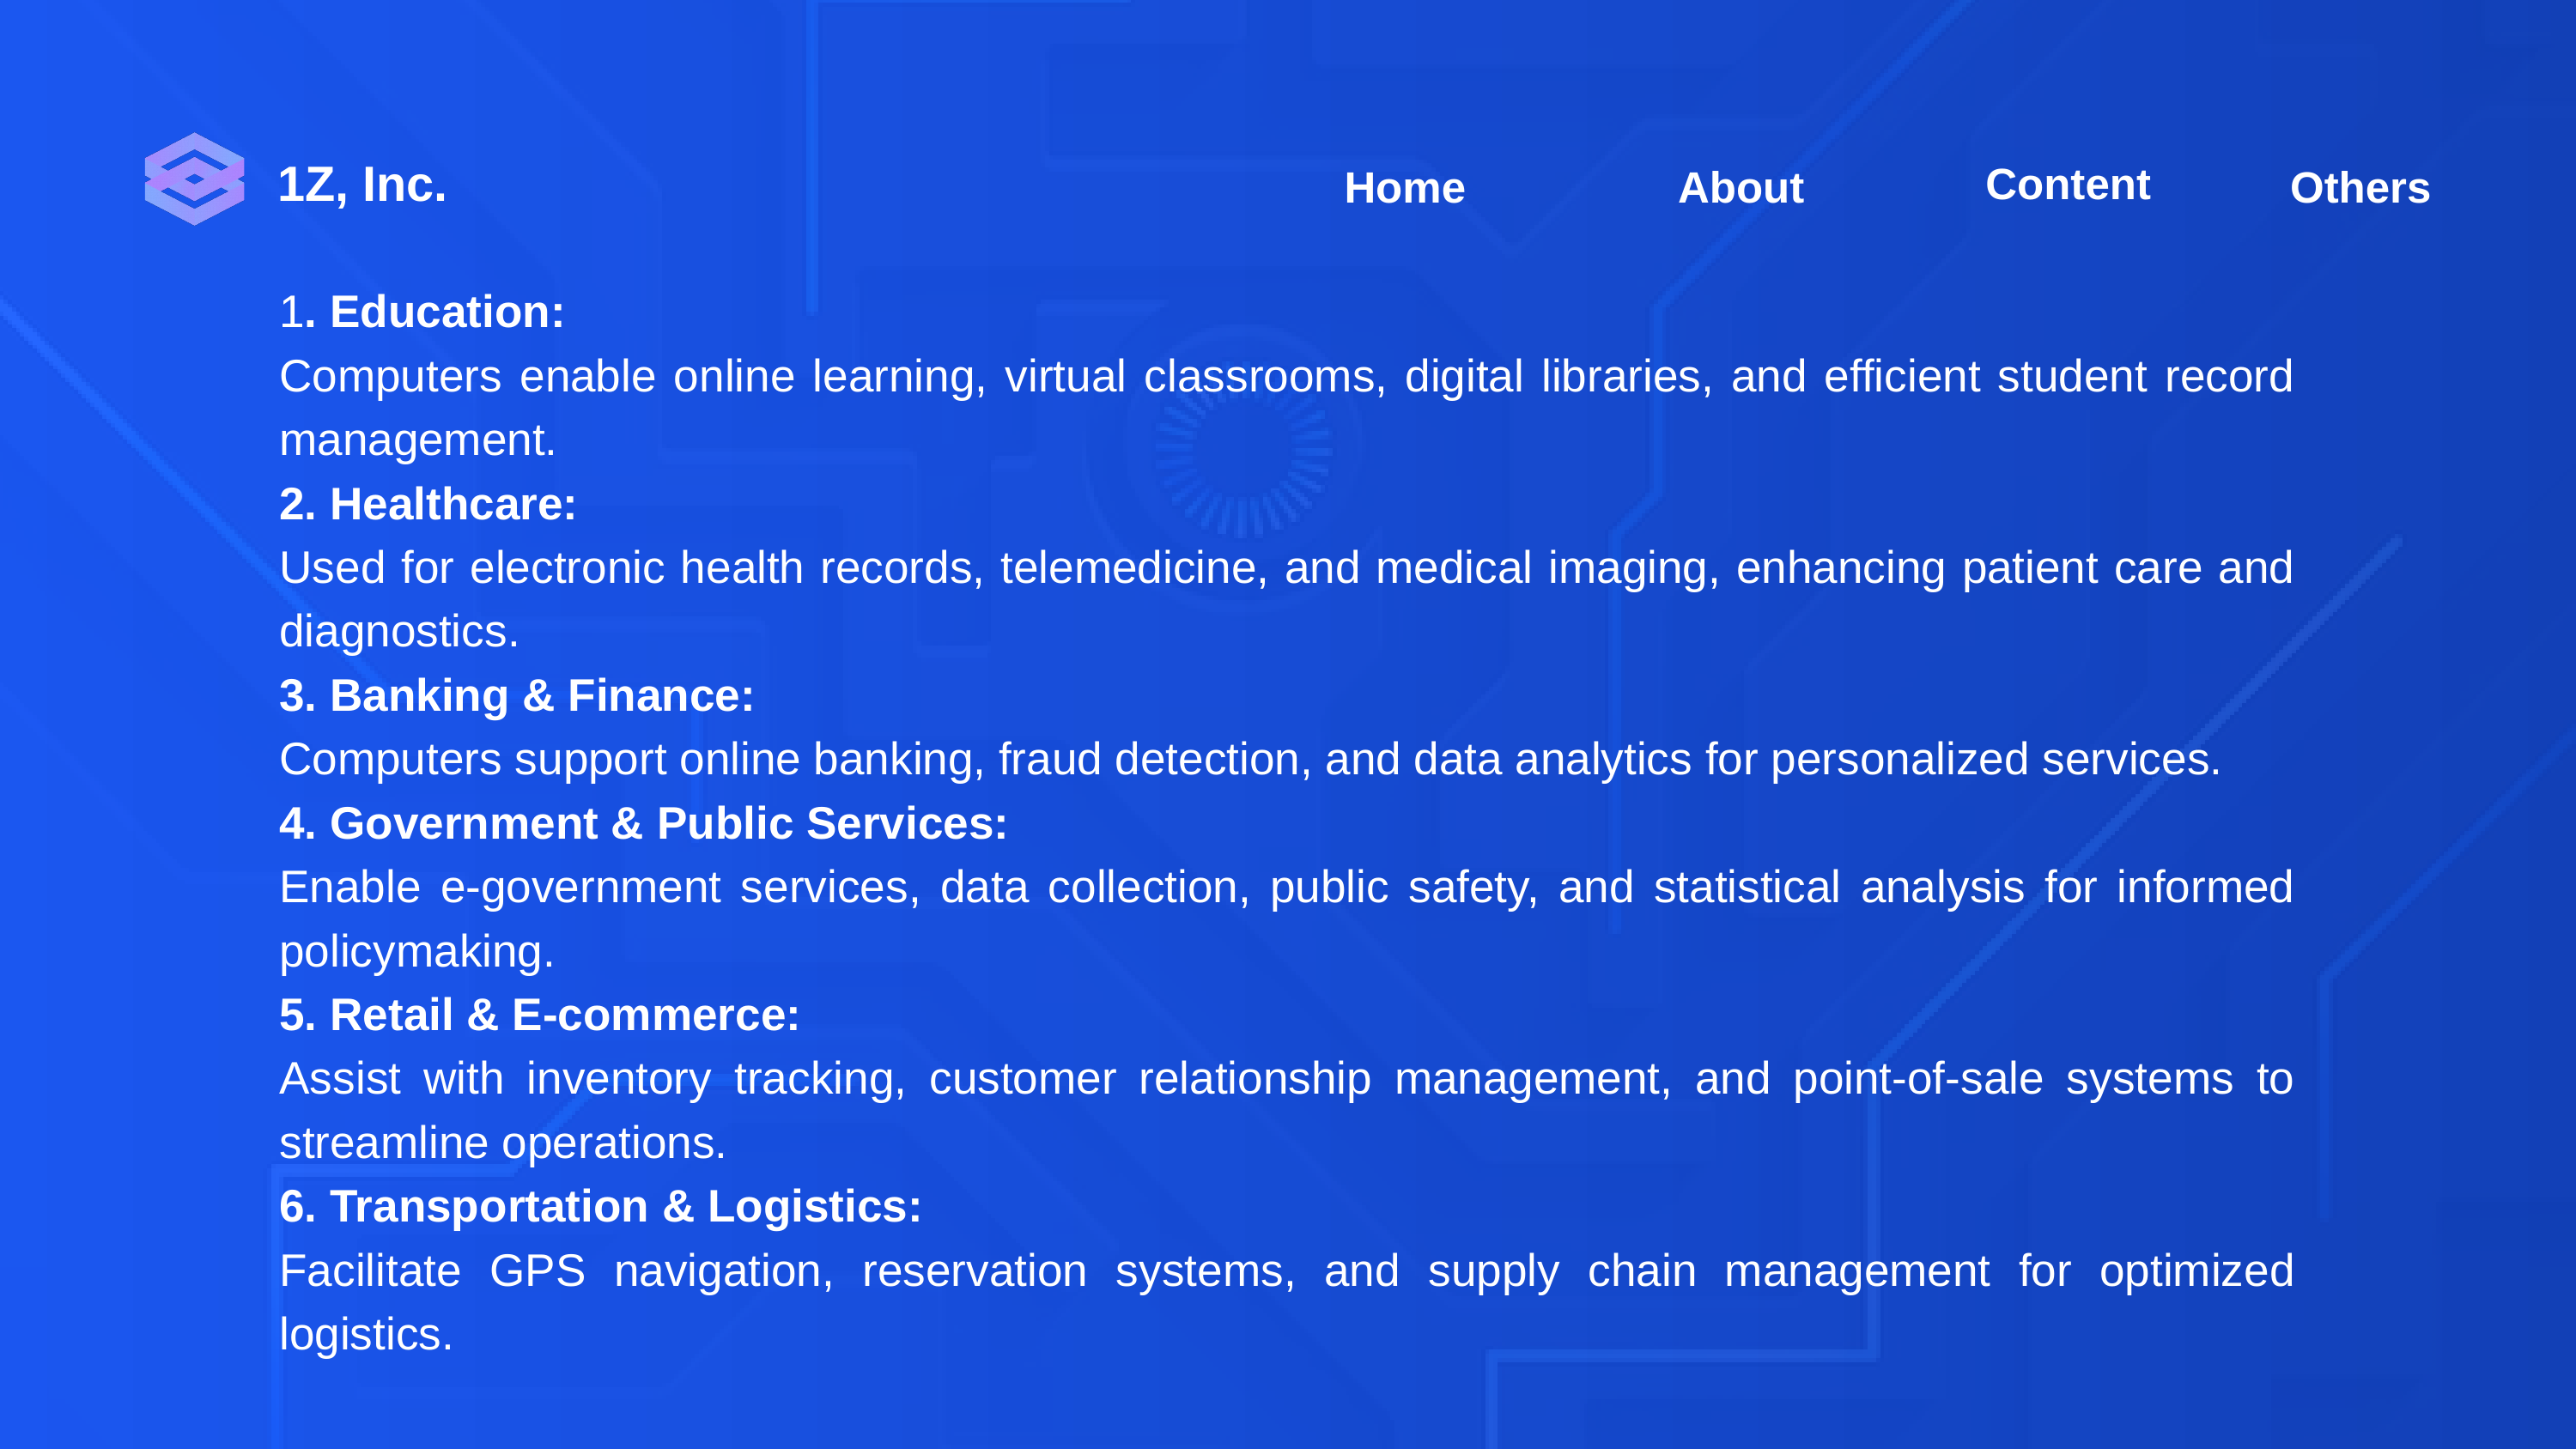

Content
Home
Others
About
1Z, Inc.
1. Education:
Computers enable online learning, virtual classrooms, digital libraries, and efficient student record management.
2. Healthcare:
Used for electronic health records, telemedicine, and medical imaging, enhancing patient care and diagnostics.
3. Banking & Finance:
Computers support online banking, fraud detection, and data analytics for personalized services.
4. Government & Public Services:
Enable e-government services, data collection, public safety, and statistical analysis for informed policymaking.
5. Retail & E-commerce:
Assist with inventory tracking, customer relationship management, and point-of-sale systems to streamline operations.
6. Transportation & Logistics:
Facilitate GPS navigation, reservation systems, and supply chain management for optimized logistics.